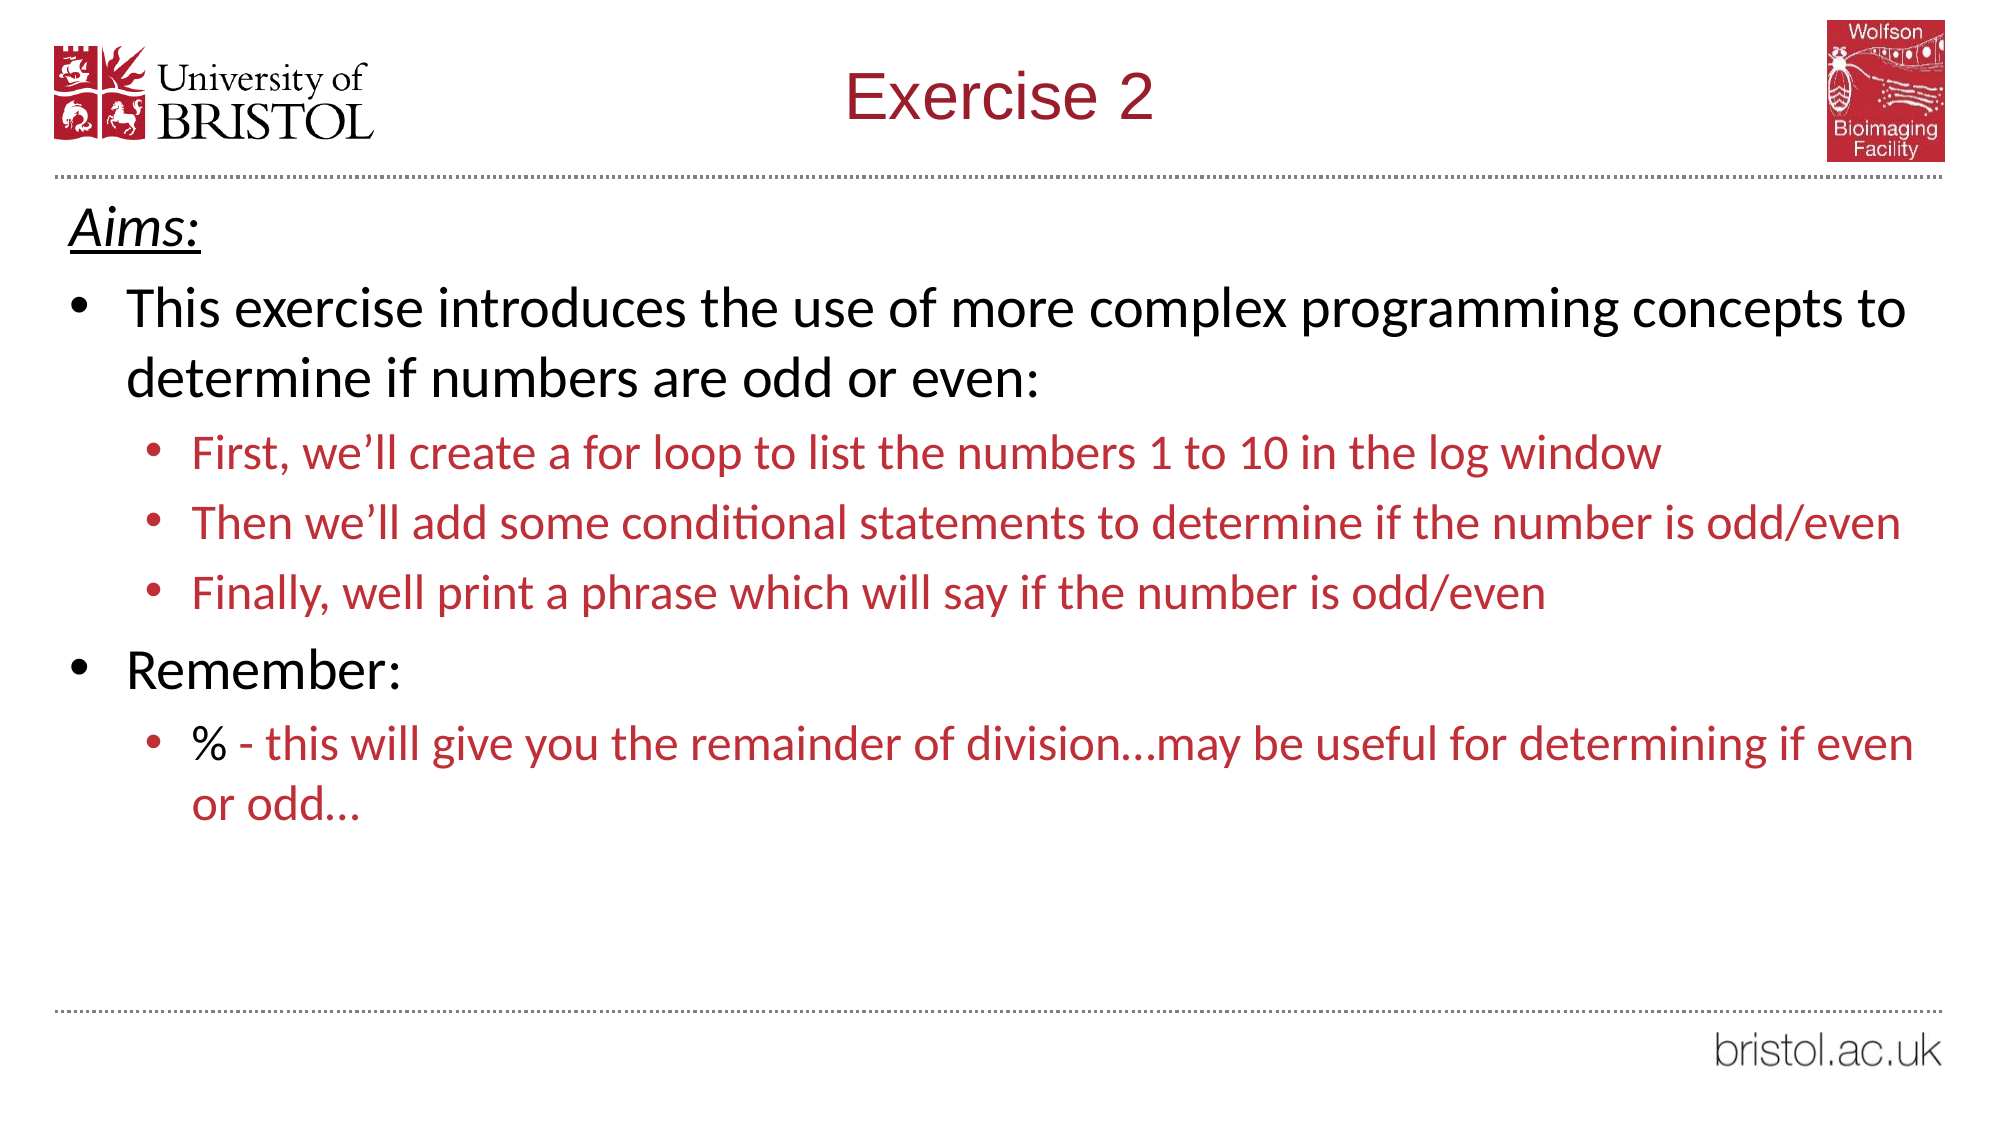

# Exercise 2
Aims:
This exercise introduces the use of more complex programming concepts to determine if numbers are odd or even:
First, we’ll create a for loop to list the numbers 1 to 10 in the log window
Then we’ll add some conditional statements to determine if the number is odd/even
Finally, well print a phrase which will say if the number is odd/even
Remember:
% - this will give you the remainder of division…may be useful for determining if even or odd…